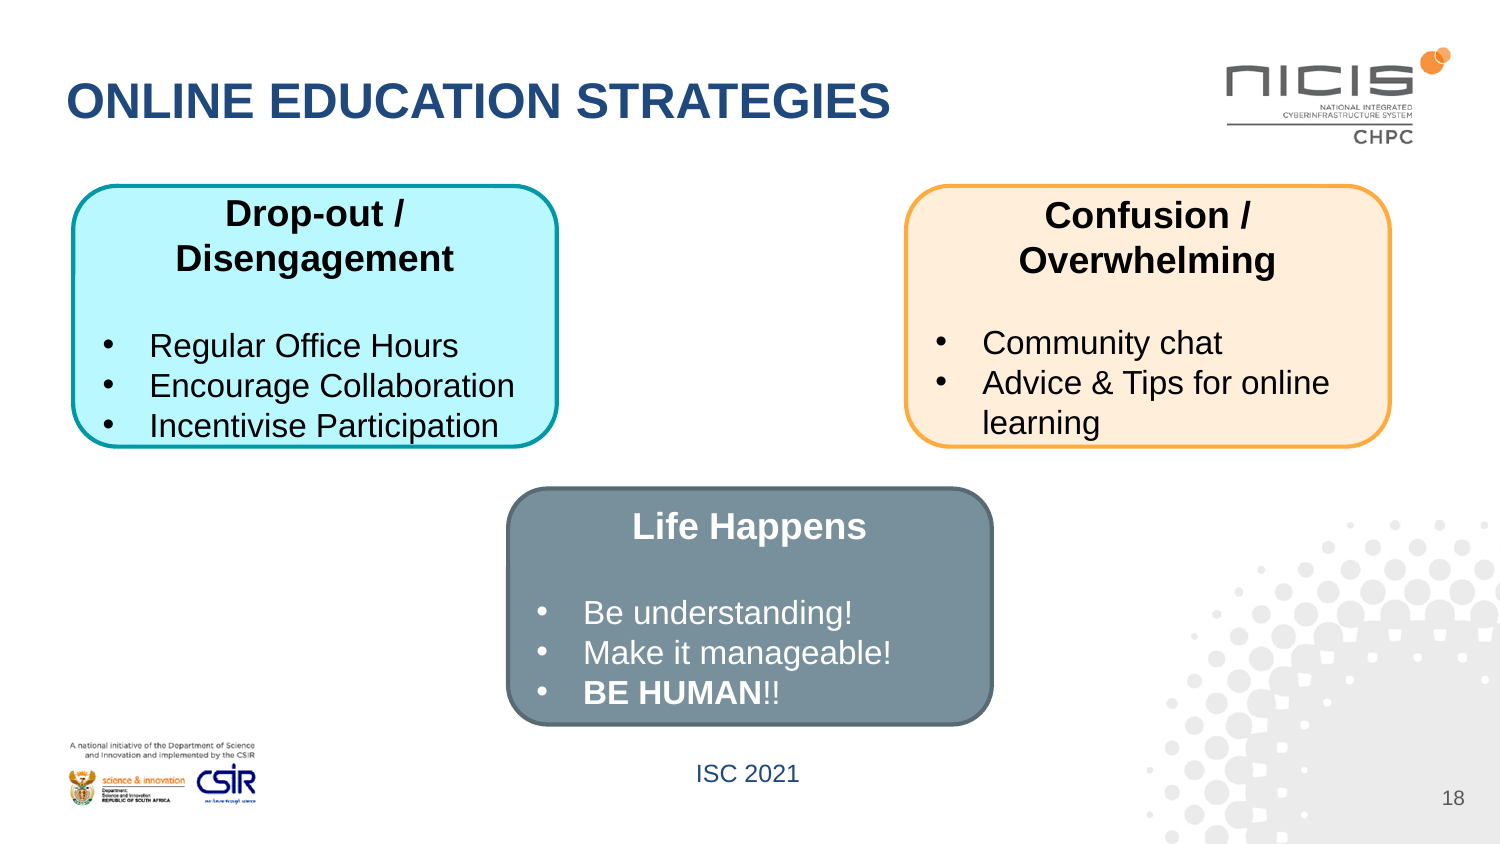

# ONLINE EDUCATION STRATEGIES
Drop-out / Disengagement

Regular Office Hours
Encourage Collaboration
Incentivise Participation
Confusion / Overwhelming

Community chat
Advice & Tips for online learning
Life Happens

Be understanding!
Make it manageable!
BE HUMAN!!
18